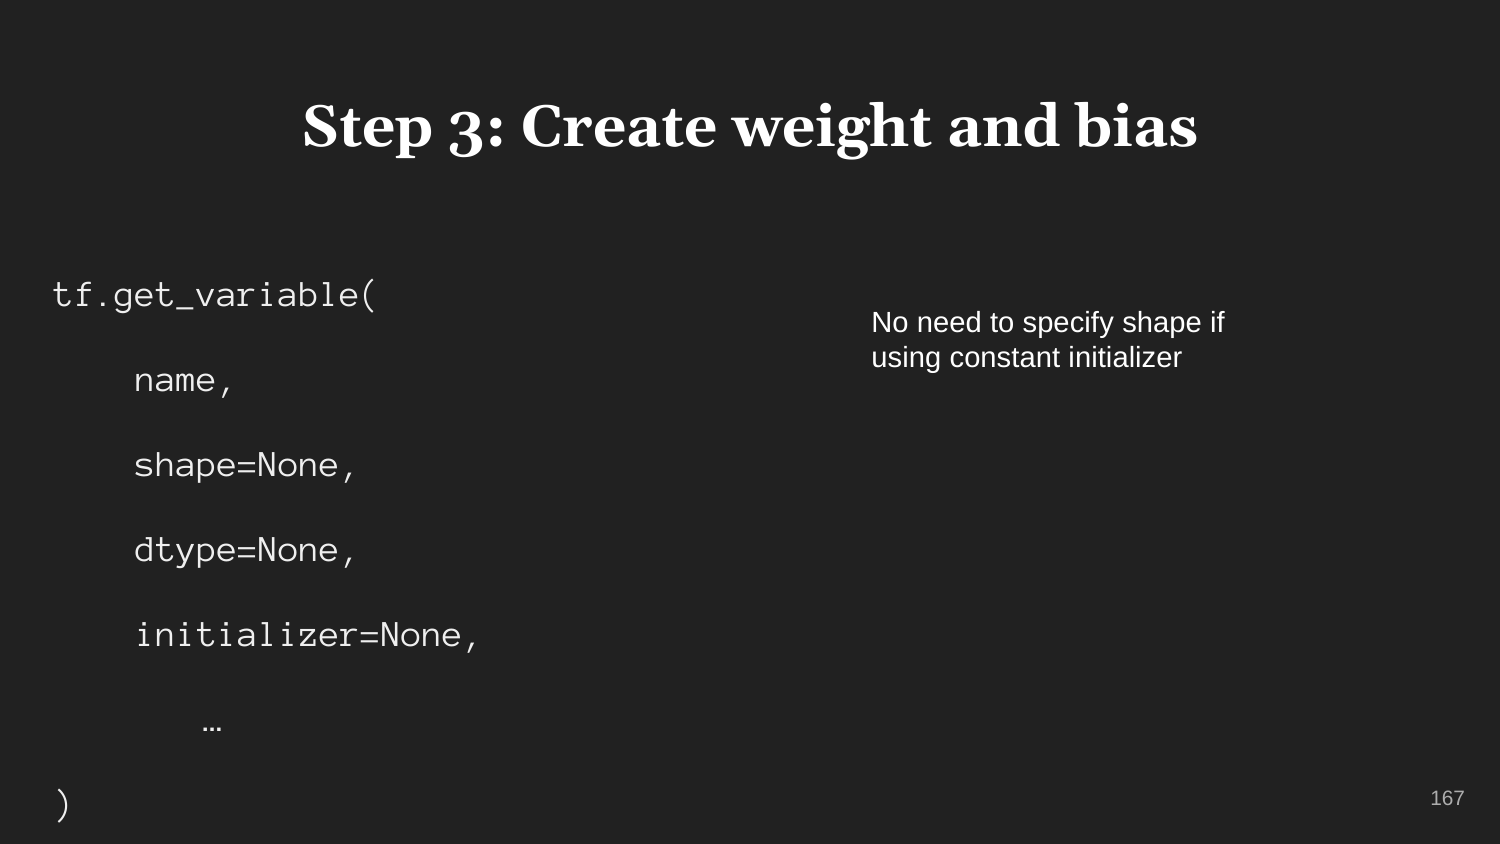

# Step 3: Create weight and bias
tf.get_variable(
    name,
    shape=None,
    dtype=None,
    initializer=None,
	…
)
No need to specify shape if
using constant initializer
167